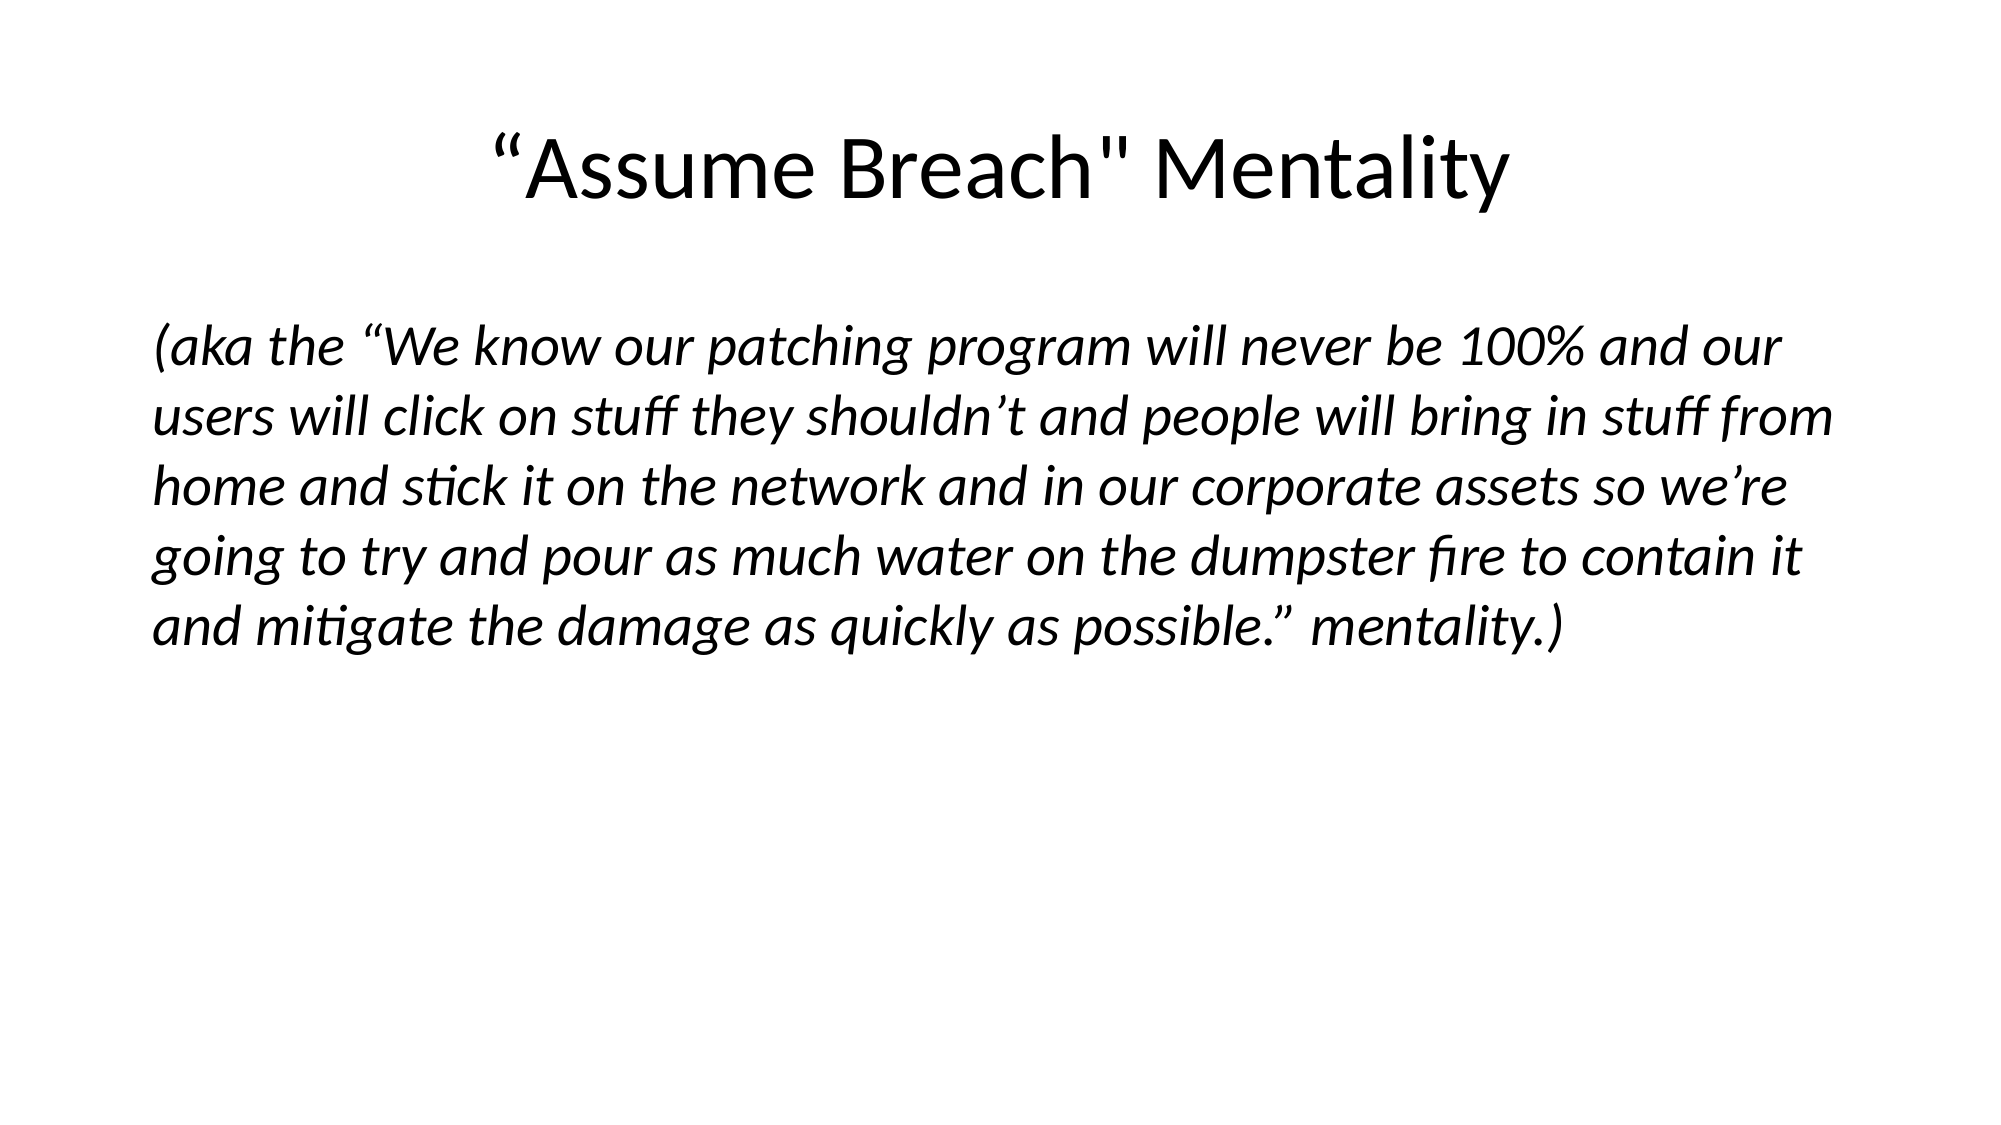

# “Assume Breach" Mentality
(aka the “We know our patching program will never be 100% and our users will click on stuff they shouldn’t and people will bring in stuff from home and stick it on the network and in our corporate assets so we’re going to try and pour as much water on the dumpster fire to contain it and mitigate the damage as quickly as possible.” mentality.)